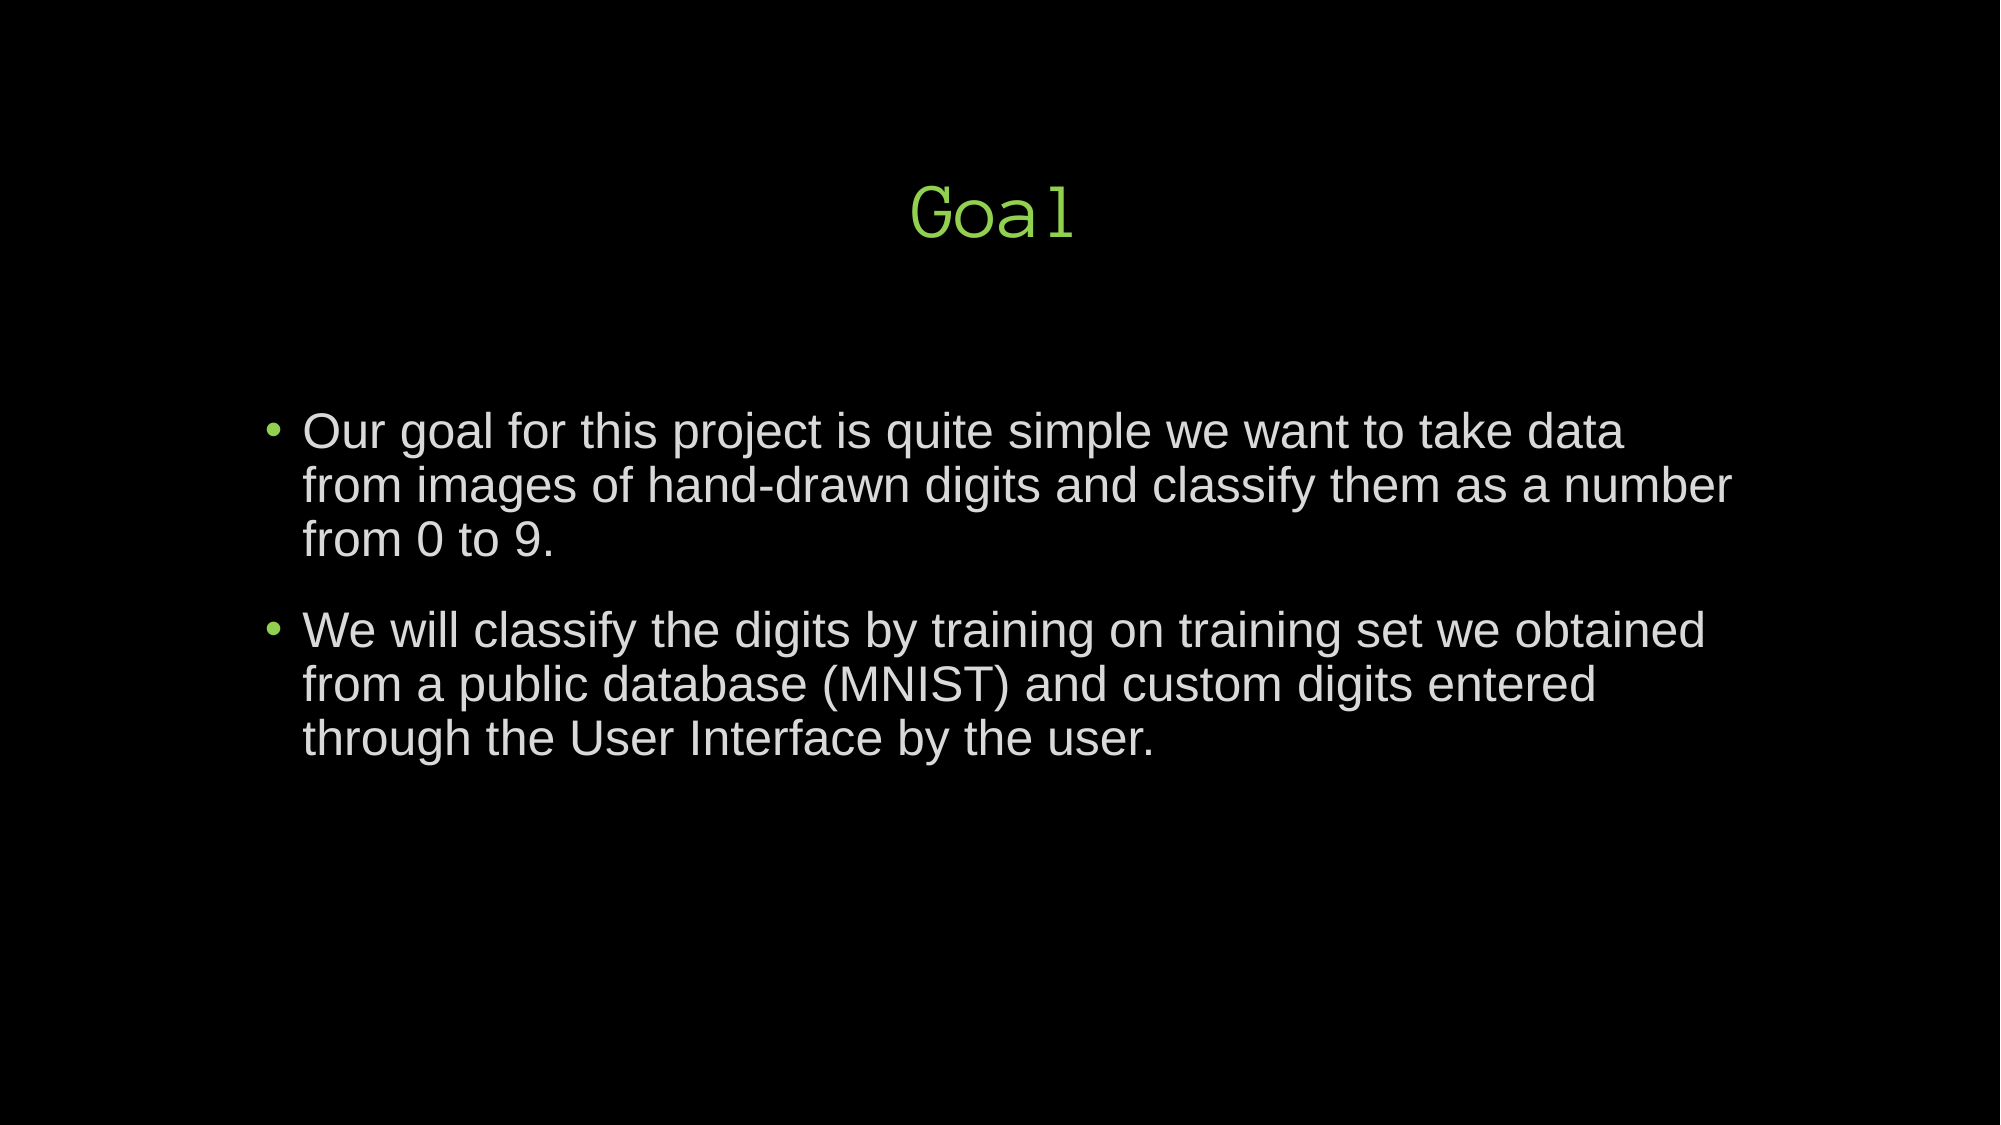

# Goal

Our goal for this project is quite simple we want to take data from images of hand-drawn digits and classify them as a number from 0 to 9.
We will classify the digits by training on training set we obtained from a public database (MNIST) and custom digits entered through the User Interface by the user.